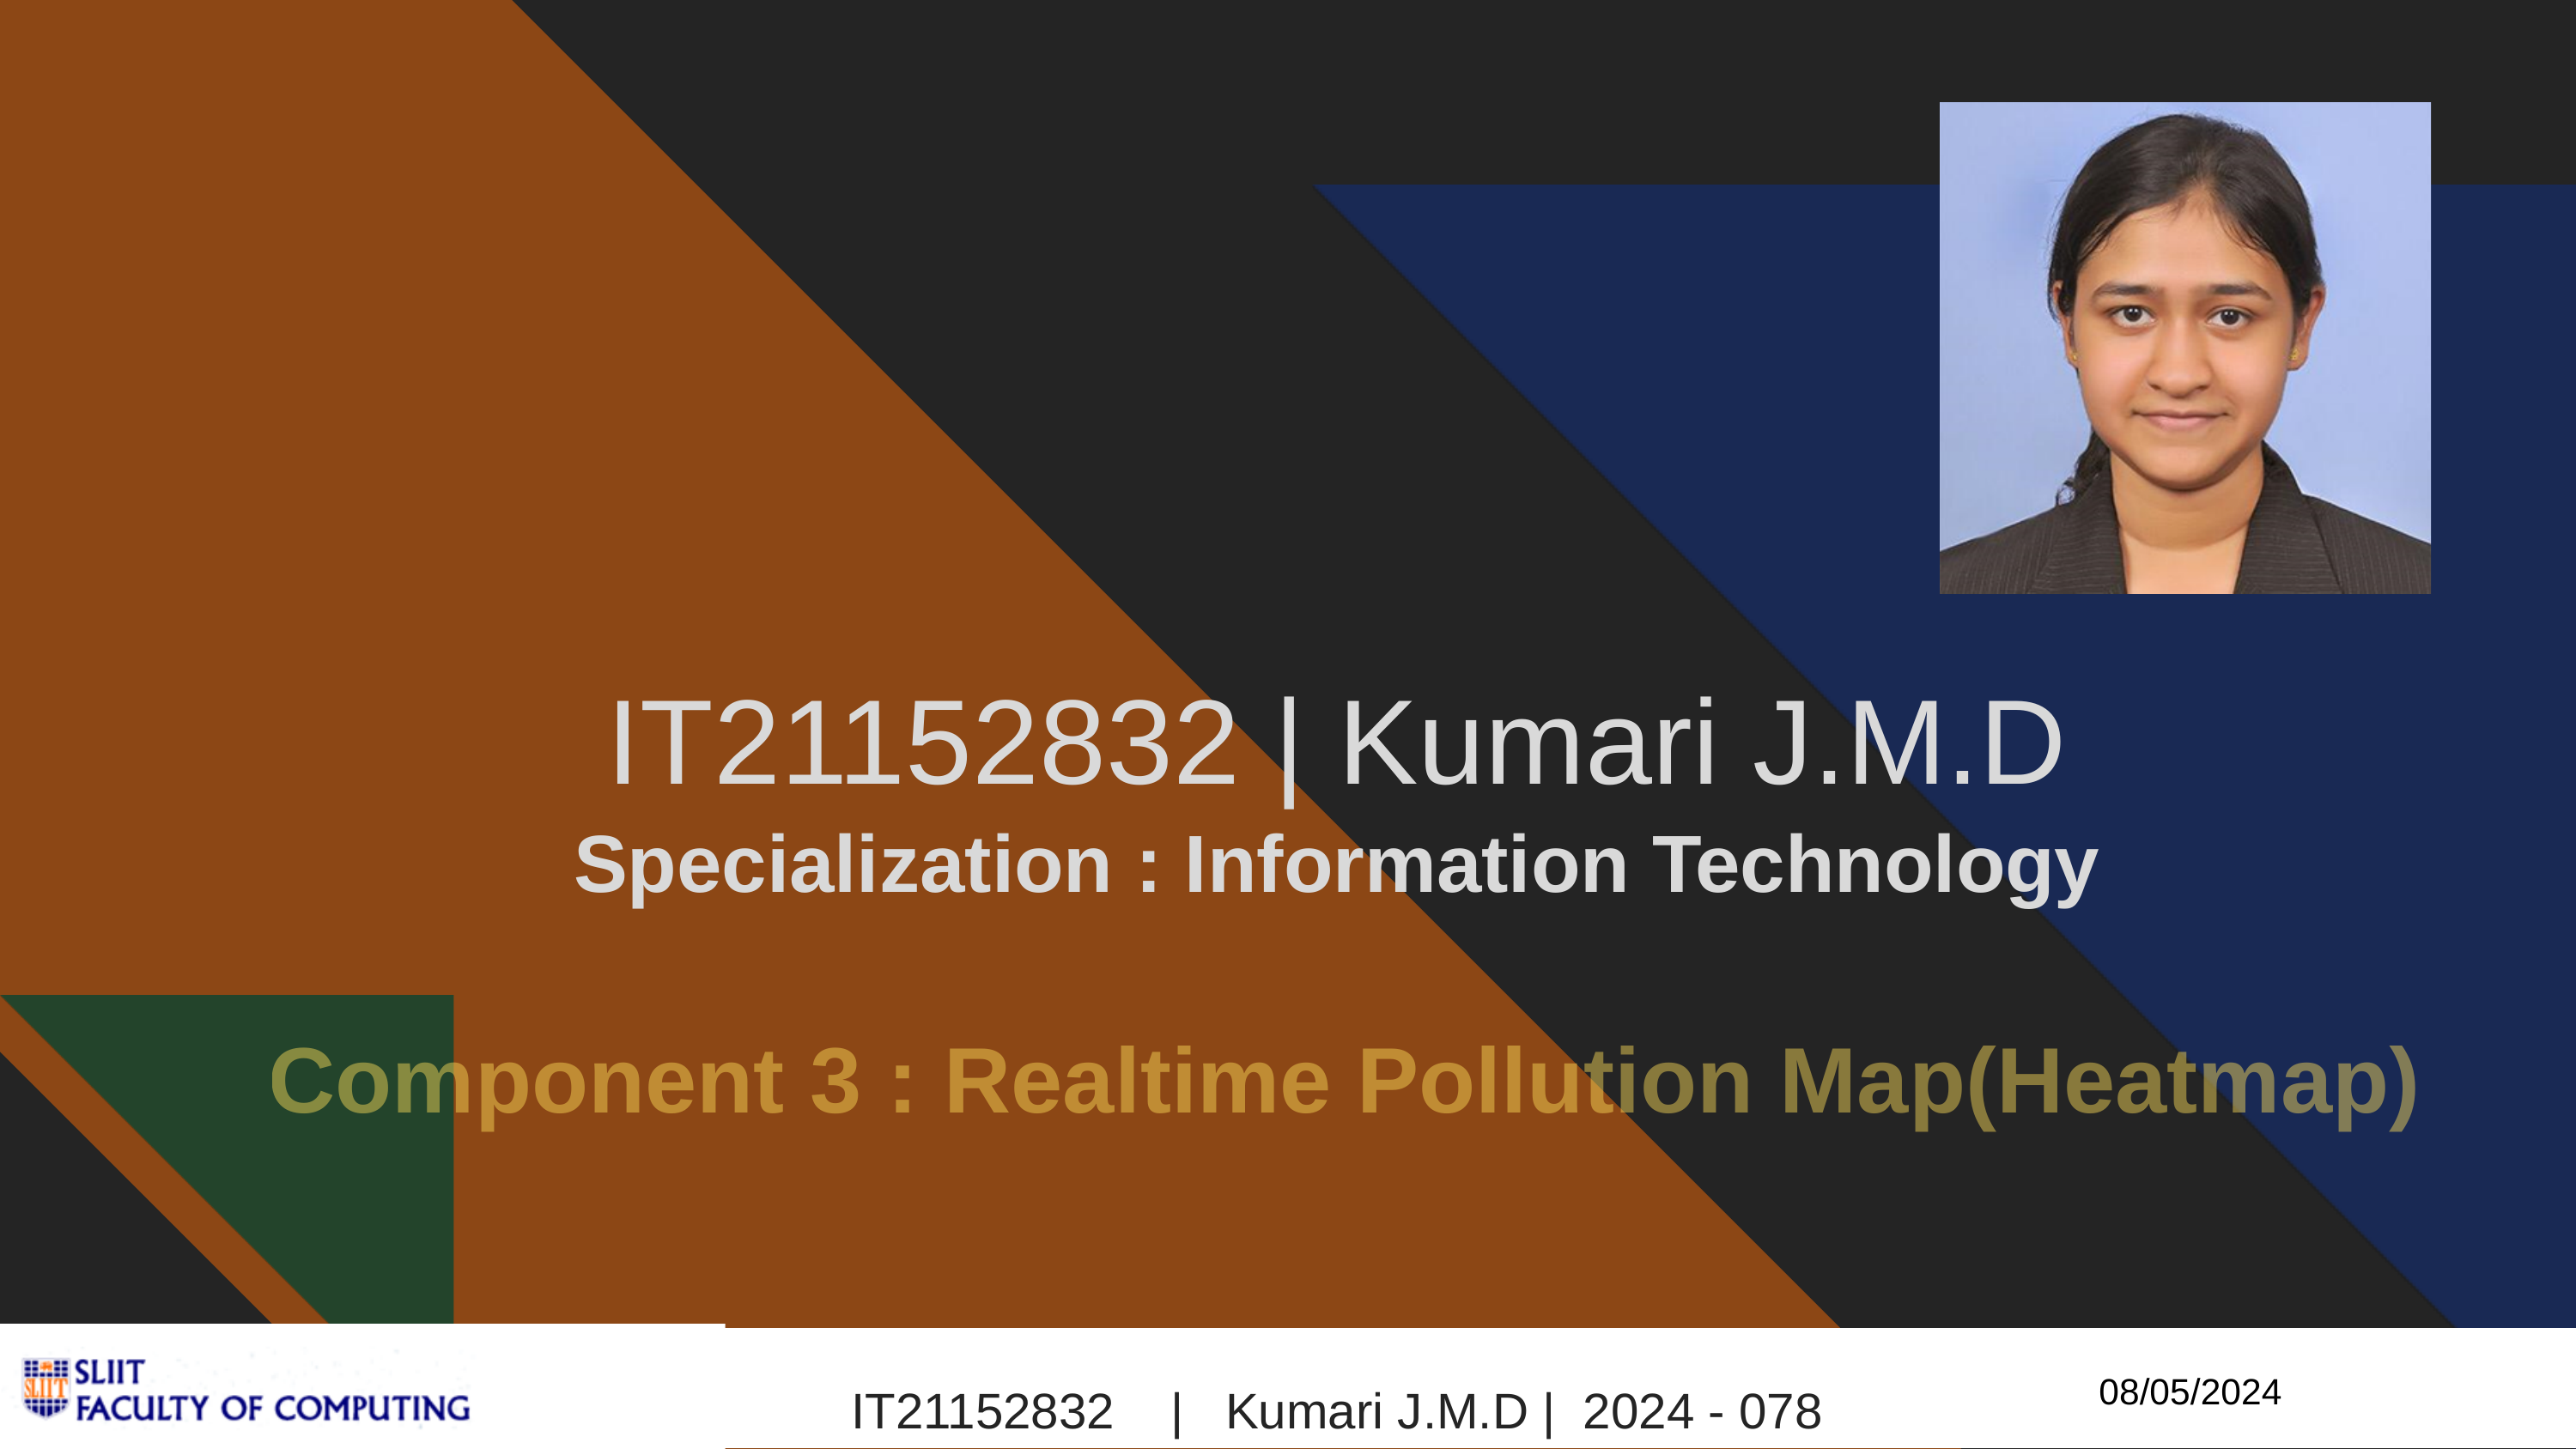

IT21152832 | Kumari J.M.D
Specialization : Information Technology

Component 3 : Realtime Pollution Map(Heatmap)

08/05/2024
IT21152832    |   Kumari J.M.D |  2024 - 078